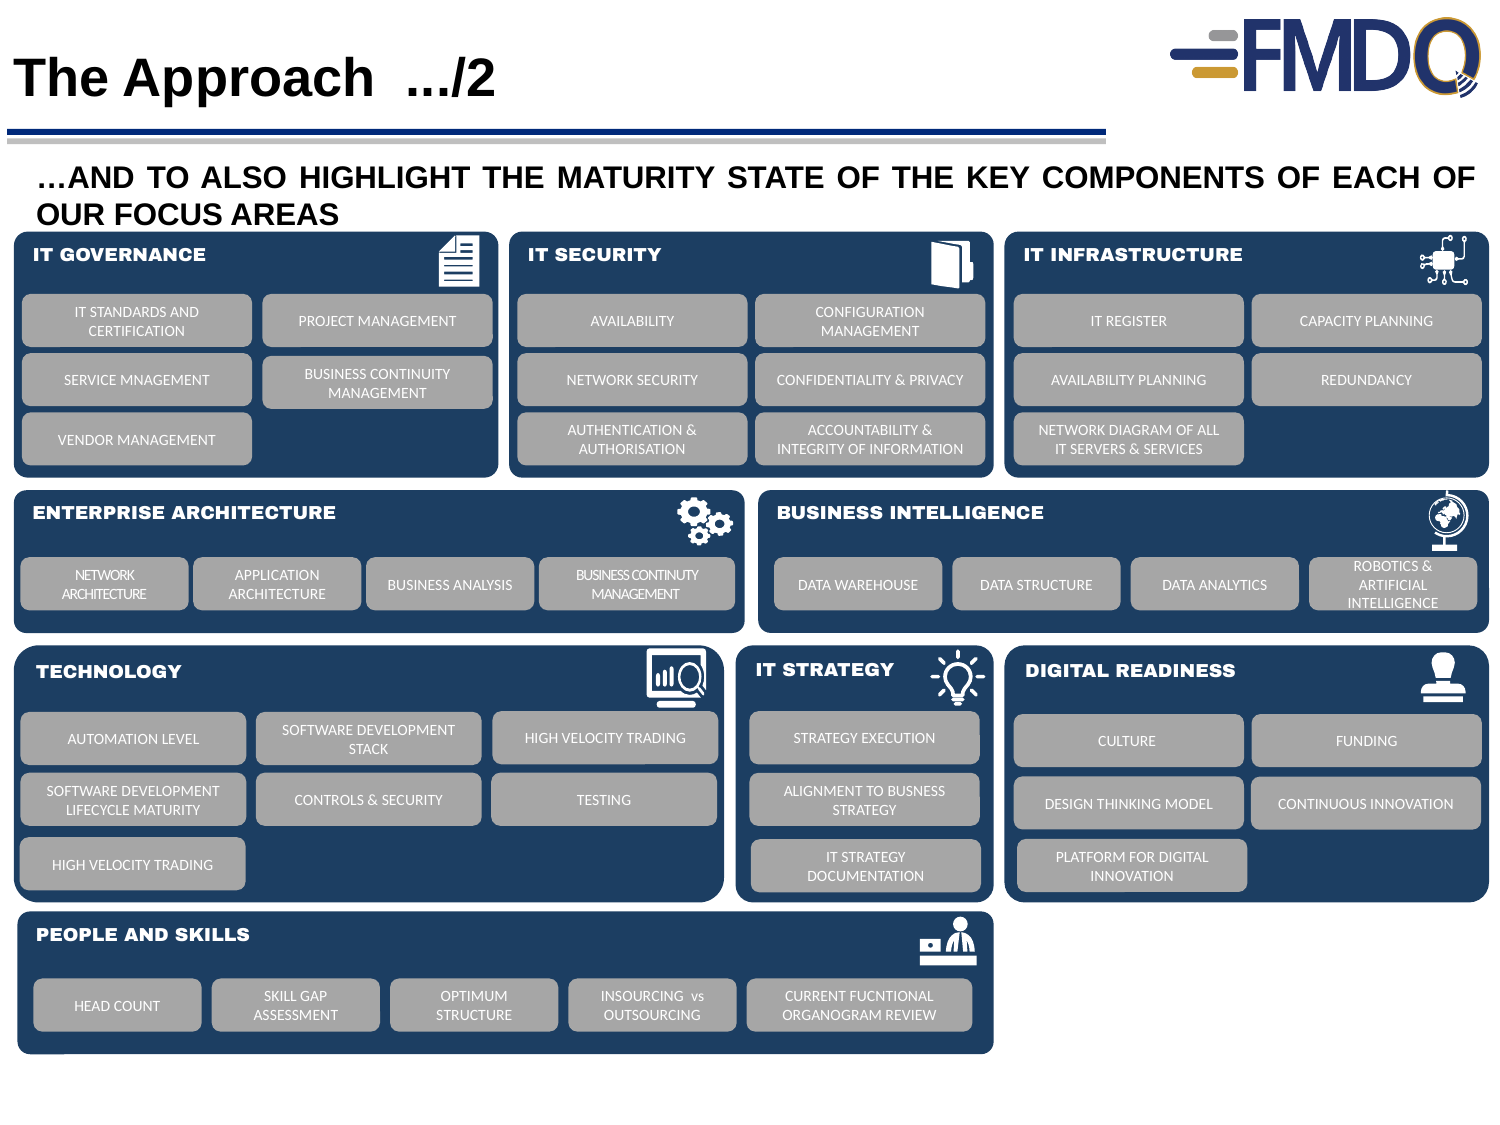

# The Approach  .../2
…AND TO ALSO HIGHLIGHT THE MATURITY STATE OF THE KEY COMPONENTS OF EACH OF OUR FOCUS AREAS
IT GOVERNANCE
IT SECURITY
IT INFRASTRUCTURE

IT STANDARDS AND CERTIFICATION
PROJECT MANAGEMENT
AVAILABILITY
CONFIGURATION MANAGEMENT
IT REGISTER
CAPACITY PLANNING
SERVICE MNAGEMENT
NETWORK SECURITY
CONFIDENTIALITY & PRIVACY
AVAILABILITY PLANNING
REDUNDANCY
BUSINESS CONTINUITY MANAGEMENT
VENDOR MANAGEMENT
AUTHENTICATION & AUTHORISATION
ACCOUNTABILITY & INTEGRITY OF INFORMATION
NETWORK DIAGRAM OF ALL IT SERVERS & SERVICES
BUSINESS INTELLIGENCE
ENTERPRISE ARCHITECTURE

NETWORK ARCHITECTURE
APPLICATION ARCHITECTURE
BUSINESS ANALYSIS
BUSINESS CONTINUTY MANAGEMENT
DATA WAREHOUSE
DATA STRUCTURE
DATA ANALYTICS
ROBOTICS & ARTIFICIAL INTELLIGENCE
TECHNOLOGY
IT STRATEGY
DIGITAL READINESS

HIGH VELOCITY TRADING
STRATEGY EXECUTION
AUTOMATION LEVEL
SOFTWARE DEVELOPMENT STACK
CULTURE
FUNDING
SOFTWARE DEVELOPMENT LIFECYCLE MATURITY
CONTROLS & SECURITY
TESTING
ALIGNMENT TO BUSNESS STRATEGY
DESIGN THINKING MODEL
CONTINUOUS INNOVATION
HIGH VELOCITY TRADING
PLATFORM FOR DIGITAL INNOVATION
IT STRATEGY DOCUMENTATION
PEOPLE AND SKILLS

HEAD COUNT
SKILL GAP ASSESSMENT
OPTIMUM STRUCTURE
INSOURCING  vs OUTSOURCING
CURRENT FUCNTIONAL ORGANOGRAM REVIEW